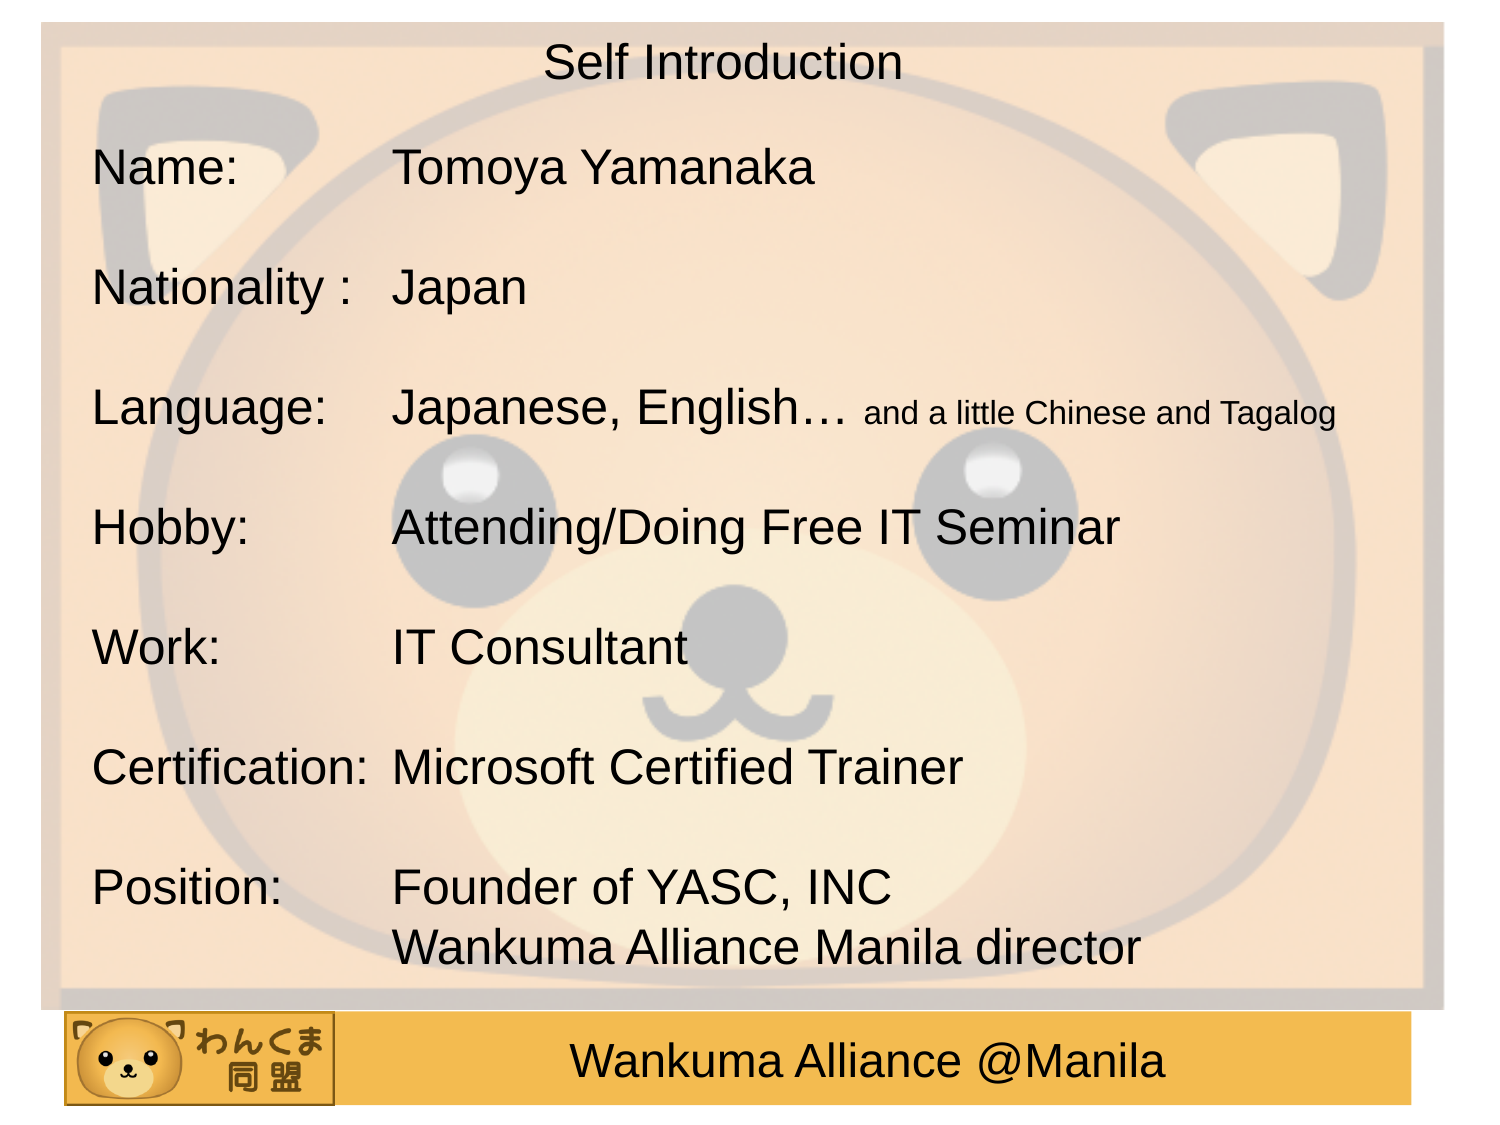

Self Introduction
Name: 	Tomoya Yamanaka

Nationality :	Japan

Language:	Japanese, English… and a little Chinese and Tagalog

Hobby:	Attending/Doing Free IT Seminar

Work:		IT Consultant

Certification:	Microsoft Certified Trainer

Position:	Founder of YASC, INC
		Wankuma Alliance Manila director